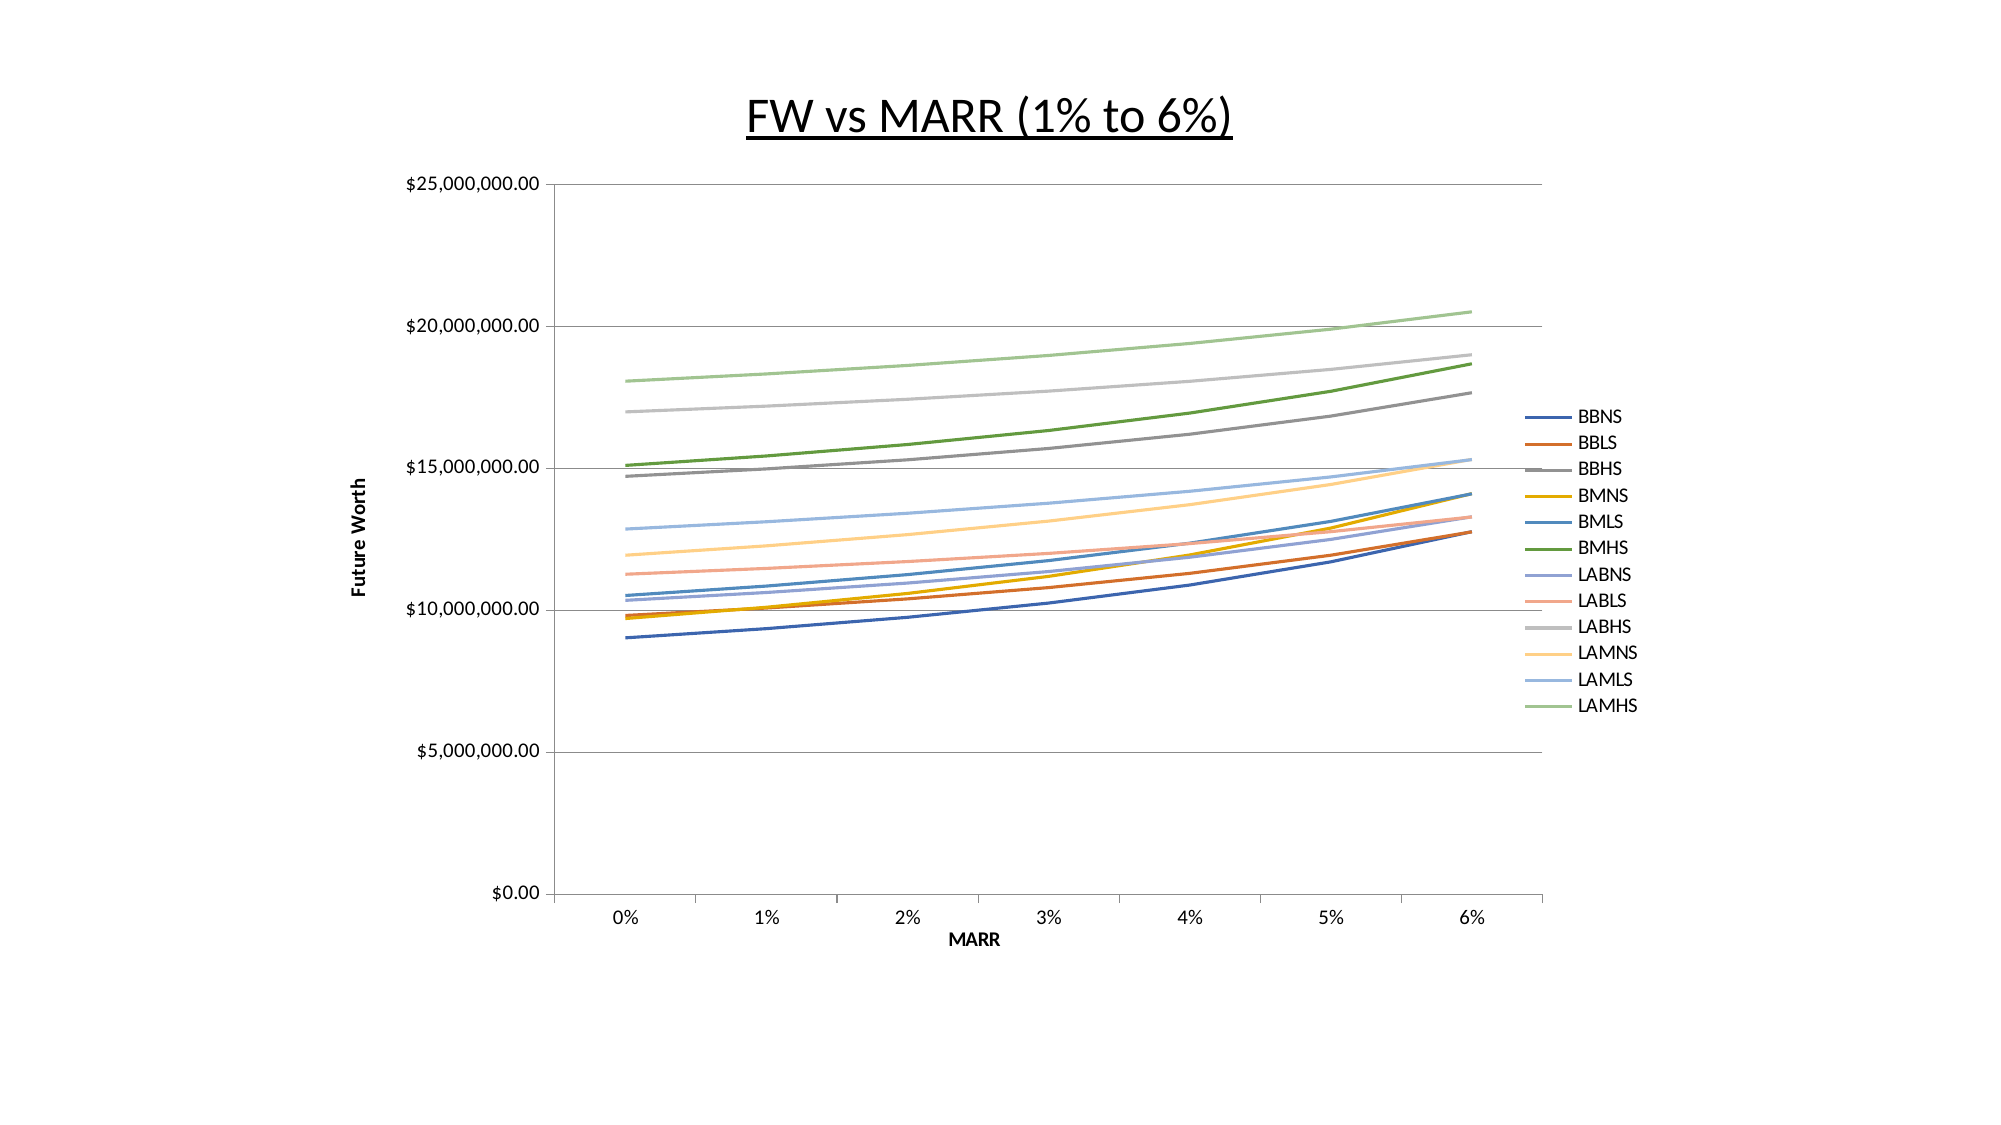

FW vs MARR (1% to 6%)

### Chart

| Category |  |  |  |  |  |  |  |  |  |  |  |  |
|---|---|---|---|---|---|---|---|---|---|---|---|---|
| 0 | 9034068.162474748 | 9822220.786052989 | 14722683.468175154 | 9713857.07500465 | 10524693.210068457 | 15107227.840987658 | 10354730.139570568 | 11274241.533745185 | 16991447.99622105 | 11944357.105518883 | 12865761.804455023 | 18073187.521408666 |
| 0.01 | 9357067.287731167 | 10084292.97891452 | 14984755.661036637 | 10111593.702862598 | 10857155.008080179 | 15439689.638999335 | 10630416.98592502 | 11478846.95897227 | 17196053.421448078 | 12275038.319903933 | 13122267.075832997 | 18329692.79278659 |
| 0.02 | 9756825.569804888 | 10405541.033839999 | 15306003.715962246 | 10598199.942042308 | 11260563.518249402 | 15843098.14916868 | 10963215.704759642 | 11720050.412800606 | 17437256.875276566 | 12669806.29162331 | 13422492.173676822 | 18629917.890630554 |
| 0.03 | 10257781.82799765 | 10804266.186485693 | 15704728.868607882 | 11199796.082236739 | 11755112.290033225 | 16337646.920952447 | 11369602.498791791 | 12007167.583694518 | 17724374.04617041 | 13145438.529246286 | 13776479.674469559 | 18983905.391423225 |
| 0.04 | 10893524.916390892 | 11305553.844626704 | 16206016.526748909 | 11951516.827826774 | 12367849.74059431 | 16950384.371513553 | 11871913.667872557 | 12352614.084147673 | 18069820.546623584 | 13724110.3102957 | 14197215.89298608 | 19404641.609939765 |
| 0.05 | 11710548.738950206 | 11944061.310322529 | 16844523.992444772 | 12900940.53611932 | 13135274.822775997 | 17717809.45369527 | 12500711.21043067 | 12773142.543698382 | 18490349.00617434 | 14435393.589522388 | 14701682.551632239 | 19909108.268585965 |
| 0.06 | 12773632.352155358 | 12768019.794467403 | 17668482.476589456 | 14112903.759777015 | 14106984.047681732 | 18689518.678600837 | 13298175.46983016 | 13291627.485860877 | 19008833.948336616 | 15319066.305440258 | 15312339.359877434 | 20519765.076830965 |